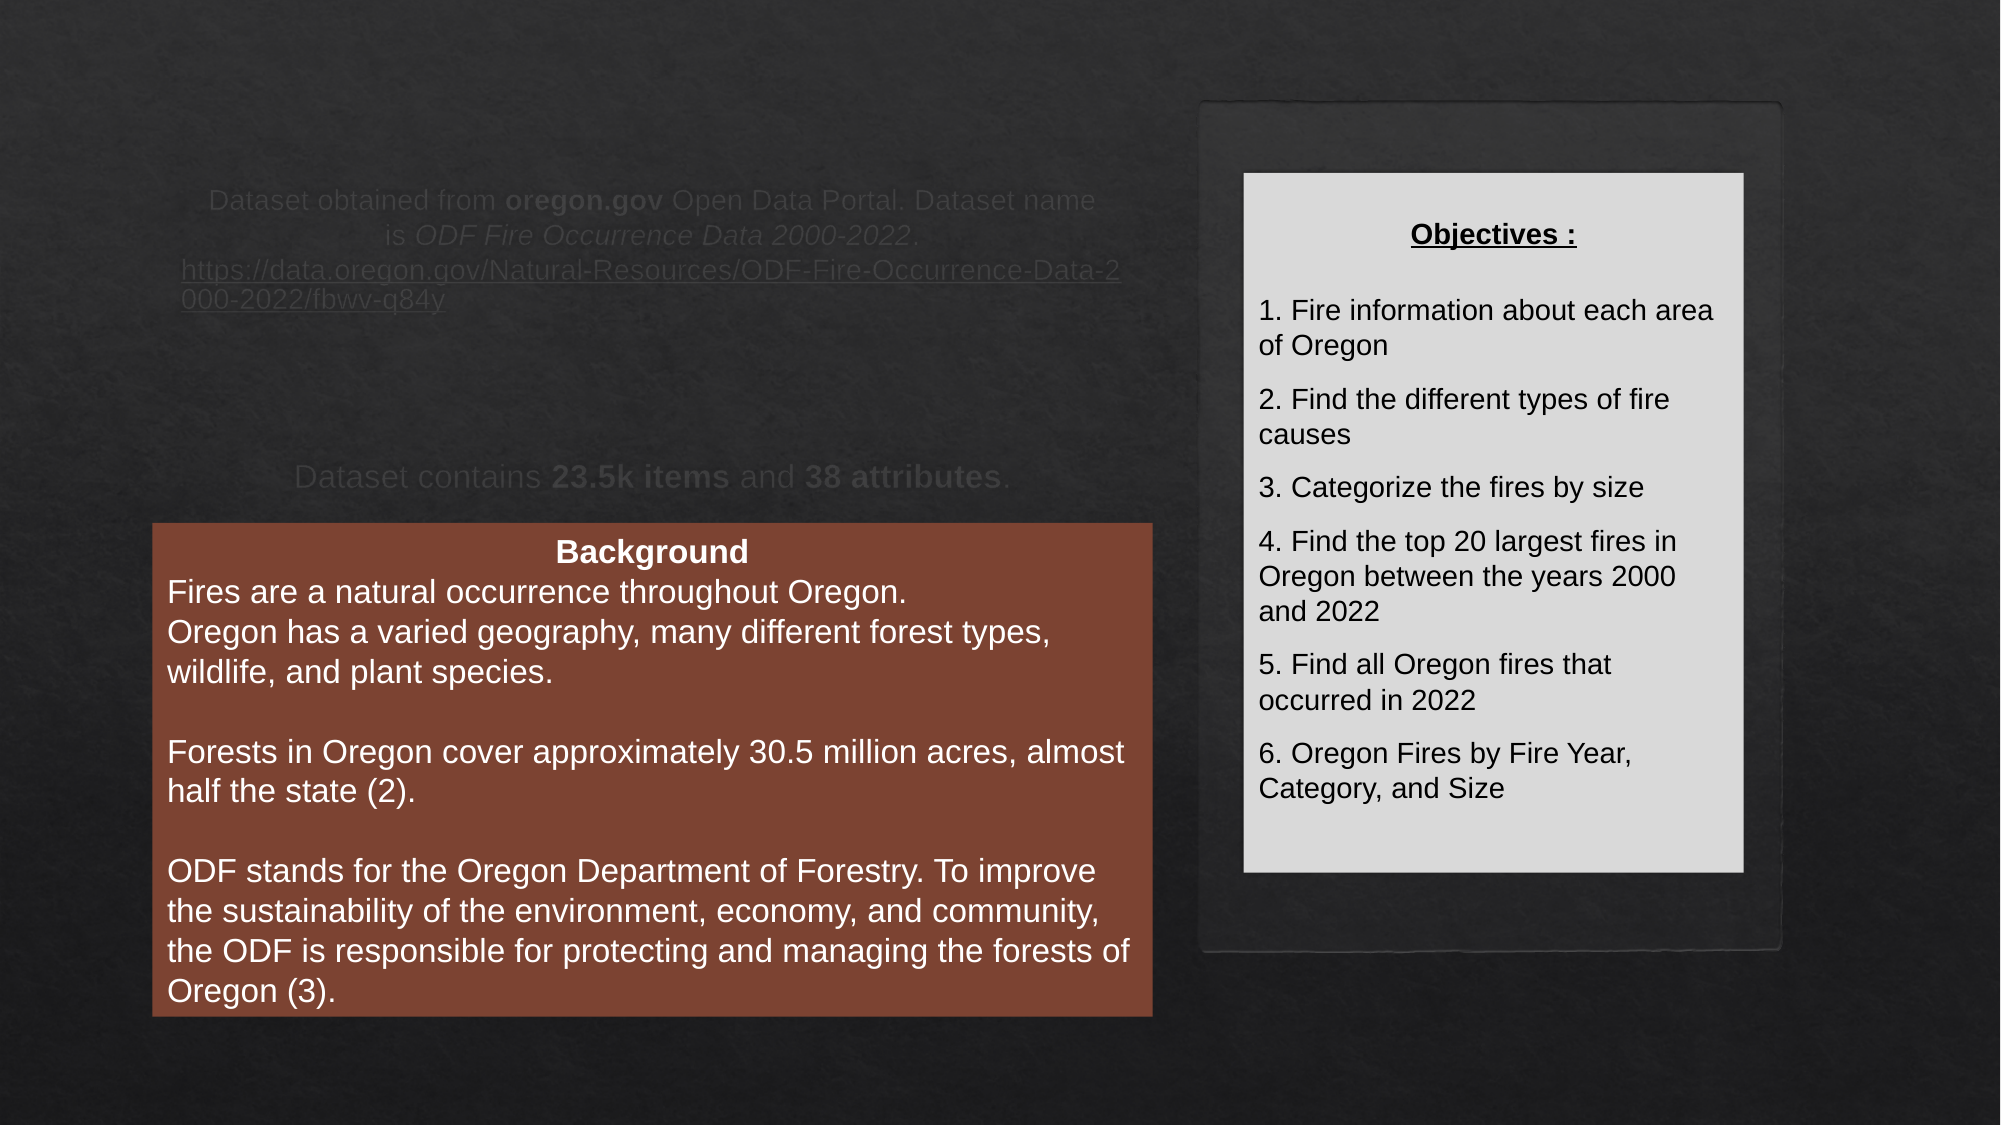

# Dataset obtained from oregon.gov Open Data Portal. Dataset name is ODF Fire Occurrence Data 2000-2022. https://data.oregon.gov/Natural-Resources/ODF-Fire-Occurrence-Data-2000-2022/fbwv-q84y Dataset contains 23.5k items and 38 attributes.

Objectives :

1. Fire information about each area of Oregon
2. Find the different types of fire causes
3. Categorize the fires by size
4. Find the top 20 largest fires in Oregon between the years 2000 and 2022
5. Find all Oregon fires that occurred in 2022
6. Oregon Fires by Fire Year, Category, and Size
Background
Fires are a natural occurrence throughout Oregon.
Oregon has a varied geography, many different forest types, wildlife, and plant species.

Forests in Oregon cover approximately 30.5 million acres, almost half the state (2).

ODF stands for the Oregon Department of Forestry. To improve the sustainability of the environment, economy, and community, the ODF is responsible for protecting and managing the forests of Oregon (3).